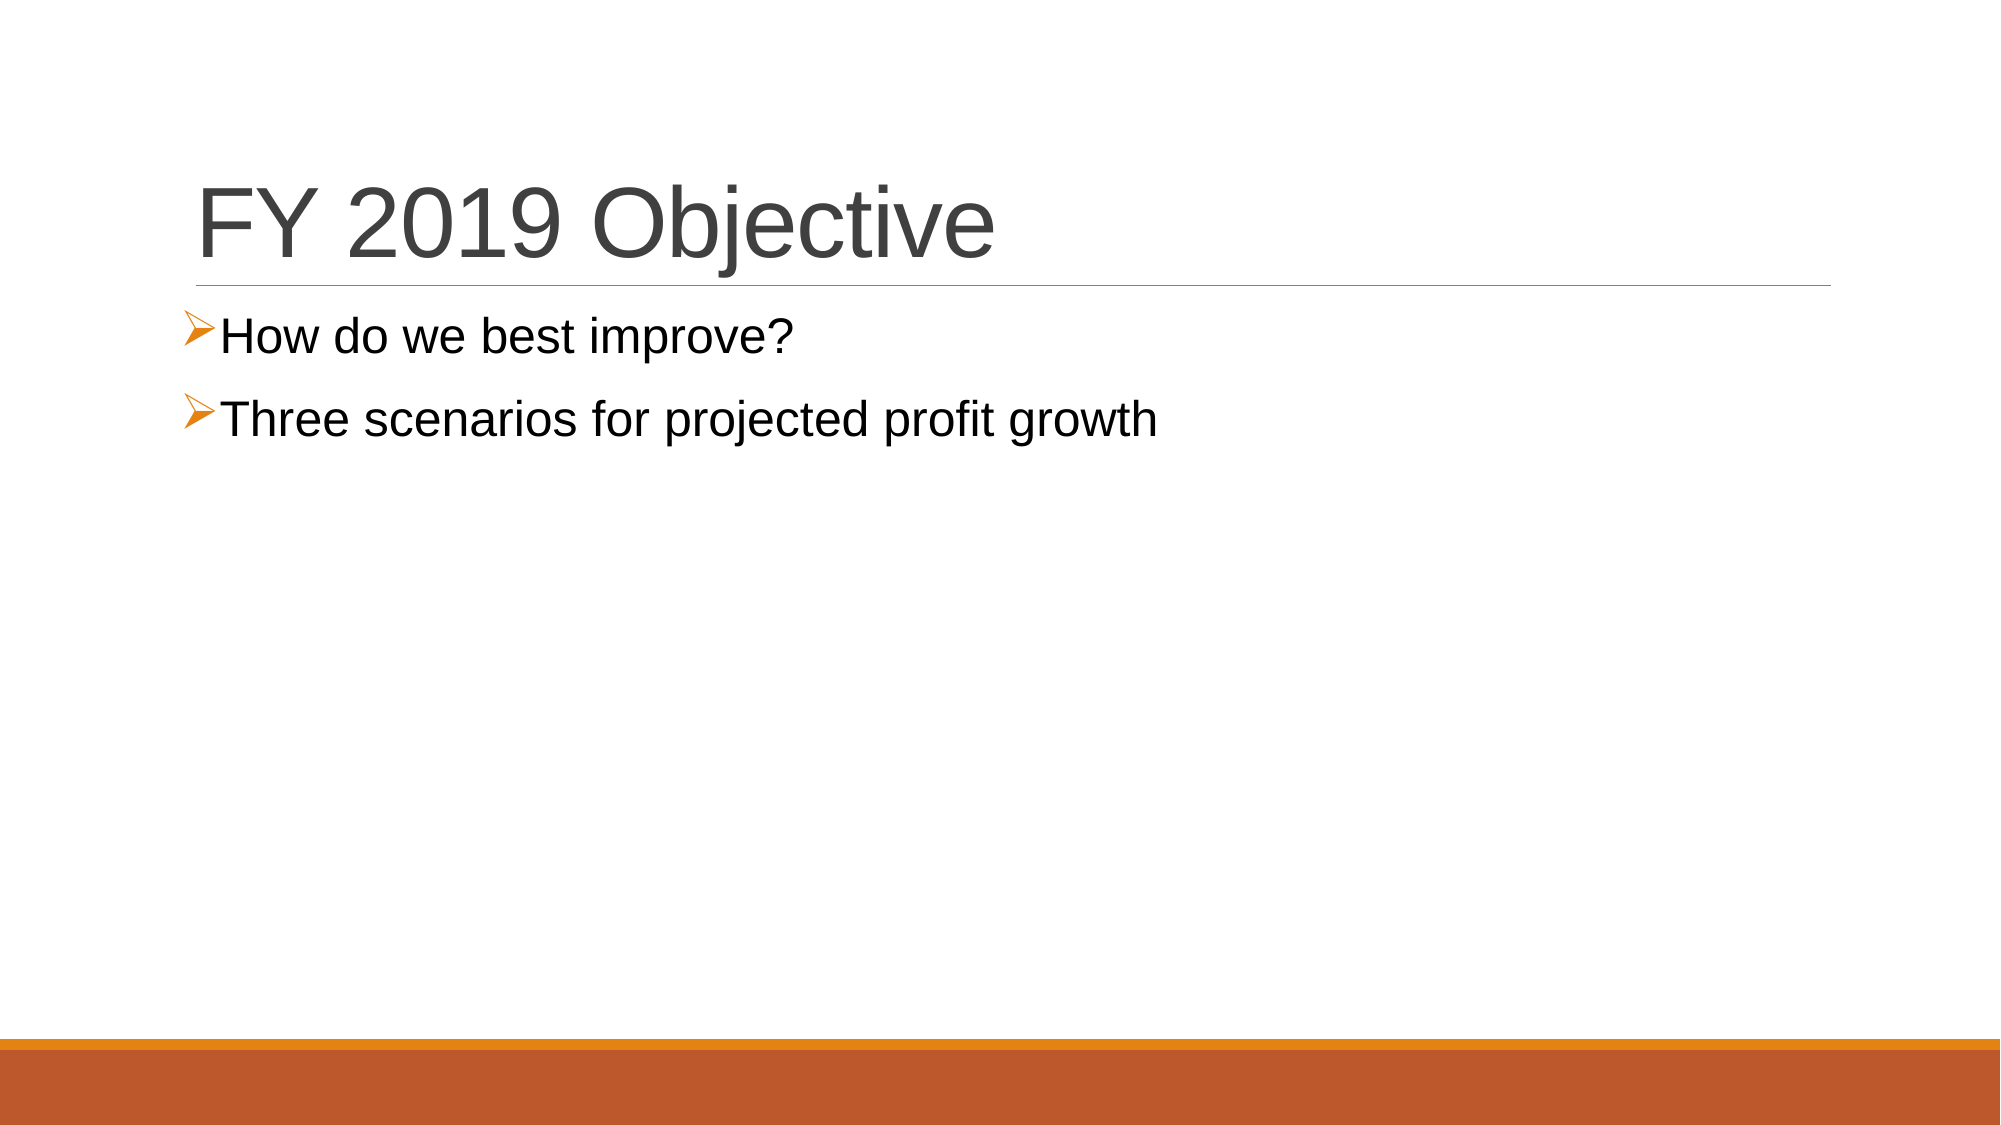

# FY 2019 Objective
How do we best improve?
Three scenarios for projected profit growth